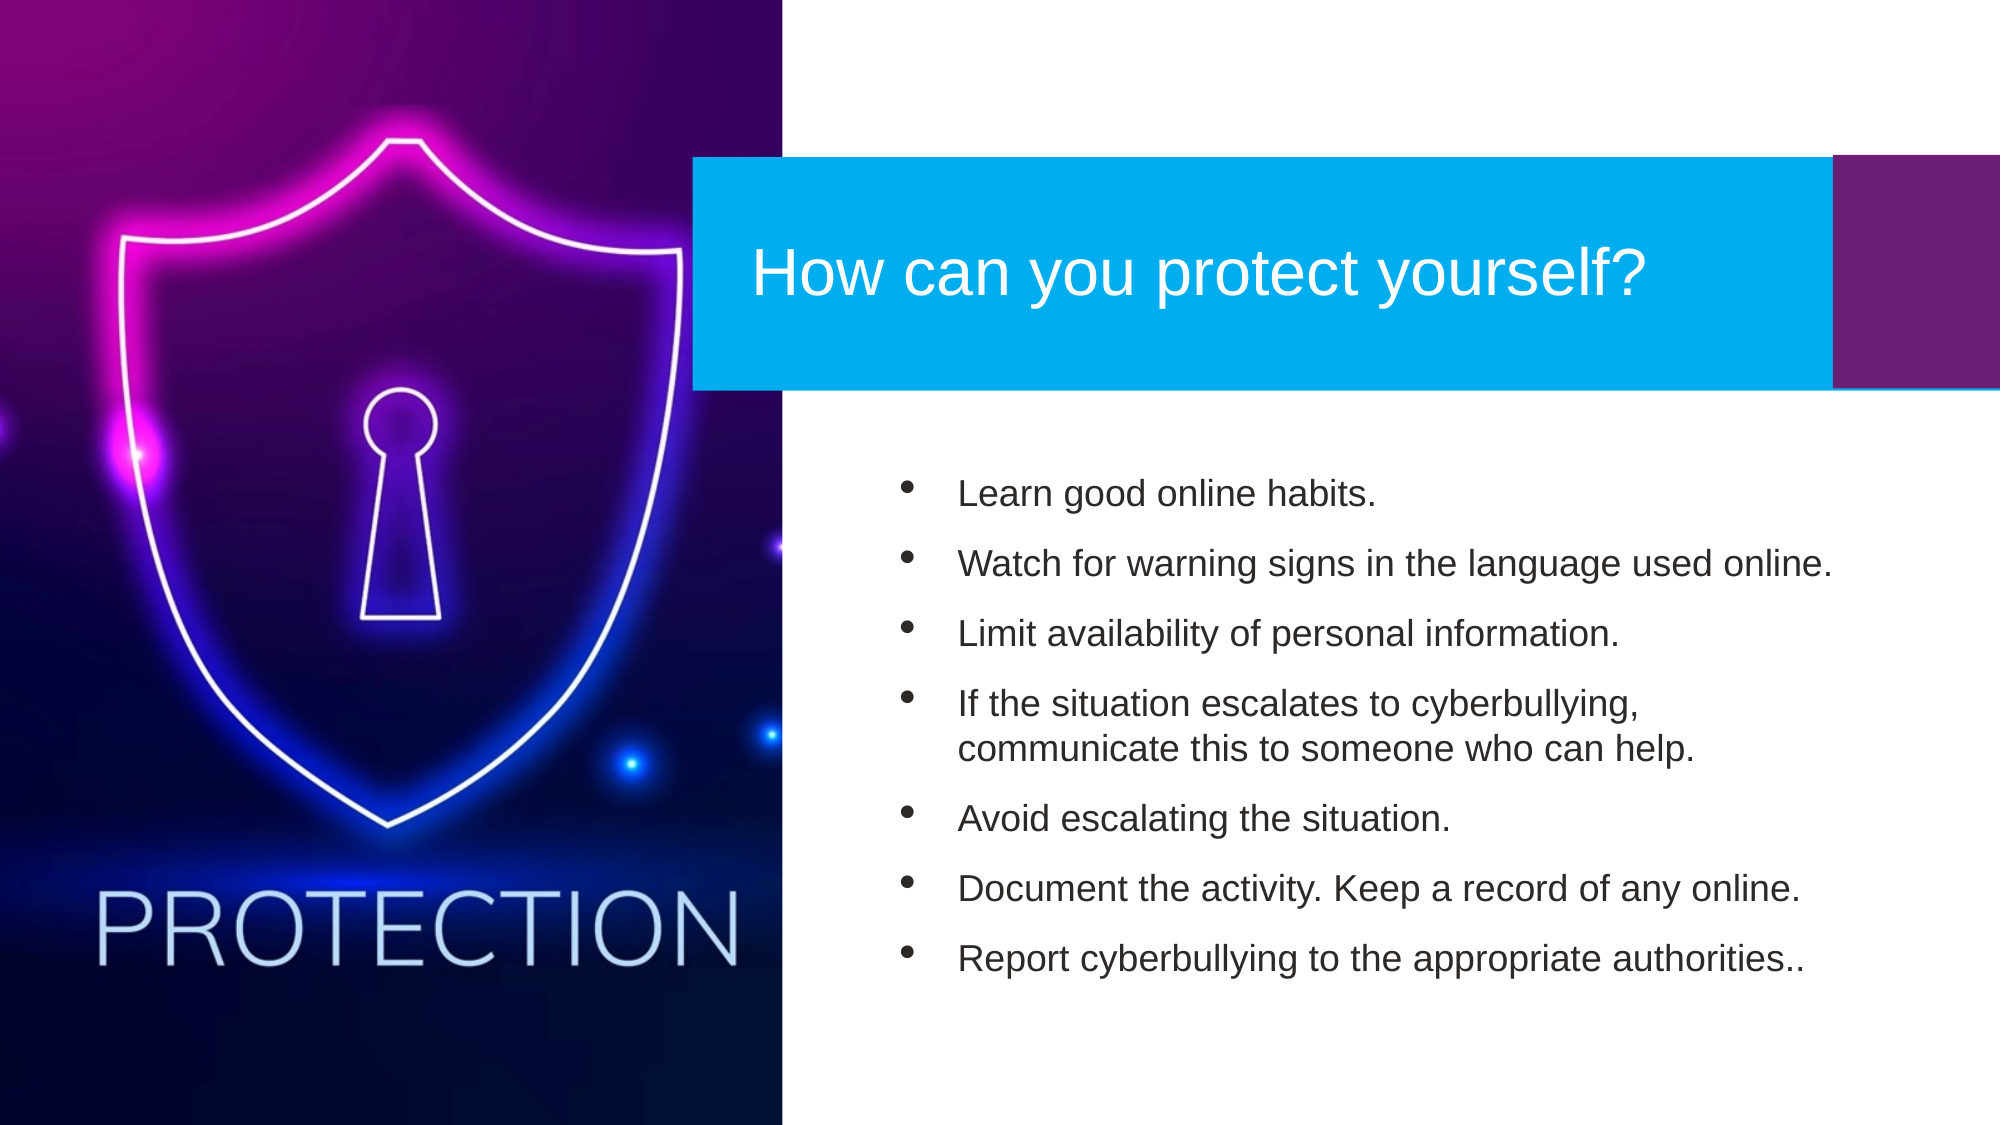

How can you protect yourself?
Learn good online habits.
Watch for warning signs in the language used online.
Limit availability of personal information.
If the situation escalates to cyberbullying, communicate this to someone who can help.
Avoid escalating the situation.
Document the activity. Keep a record of any online.
Report cyberbullying to the appropriate authorities..